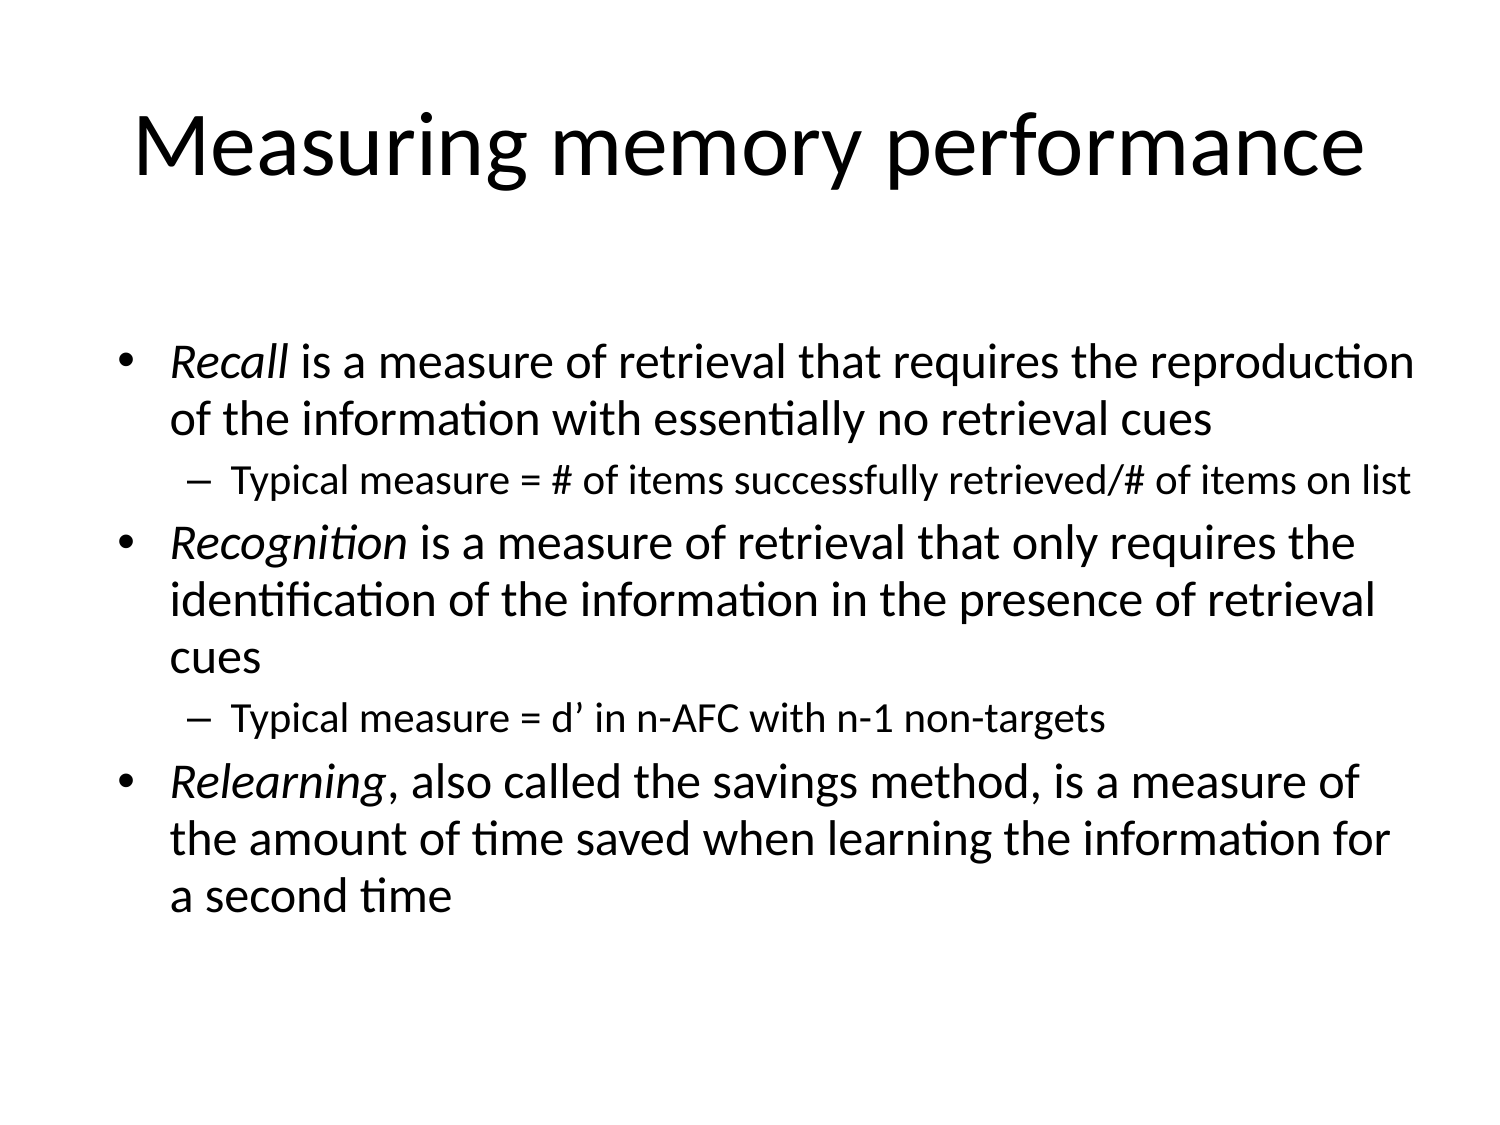

# Measuring memory performance
Recall is a measure of retrieval that requires the reproduction of the information with essentially no retrieval cues
Typical measure = # of items successfully retrieved/# of items on list
Recognition is a measure of retrieval that only requires the identification of the information in the presence of retrieval cues
Typical measure = d’ in n-AFC with n-1 non-targets
Relearning, also called the savings method, is a measure of the amount of time saved when learning the information for a second time